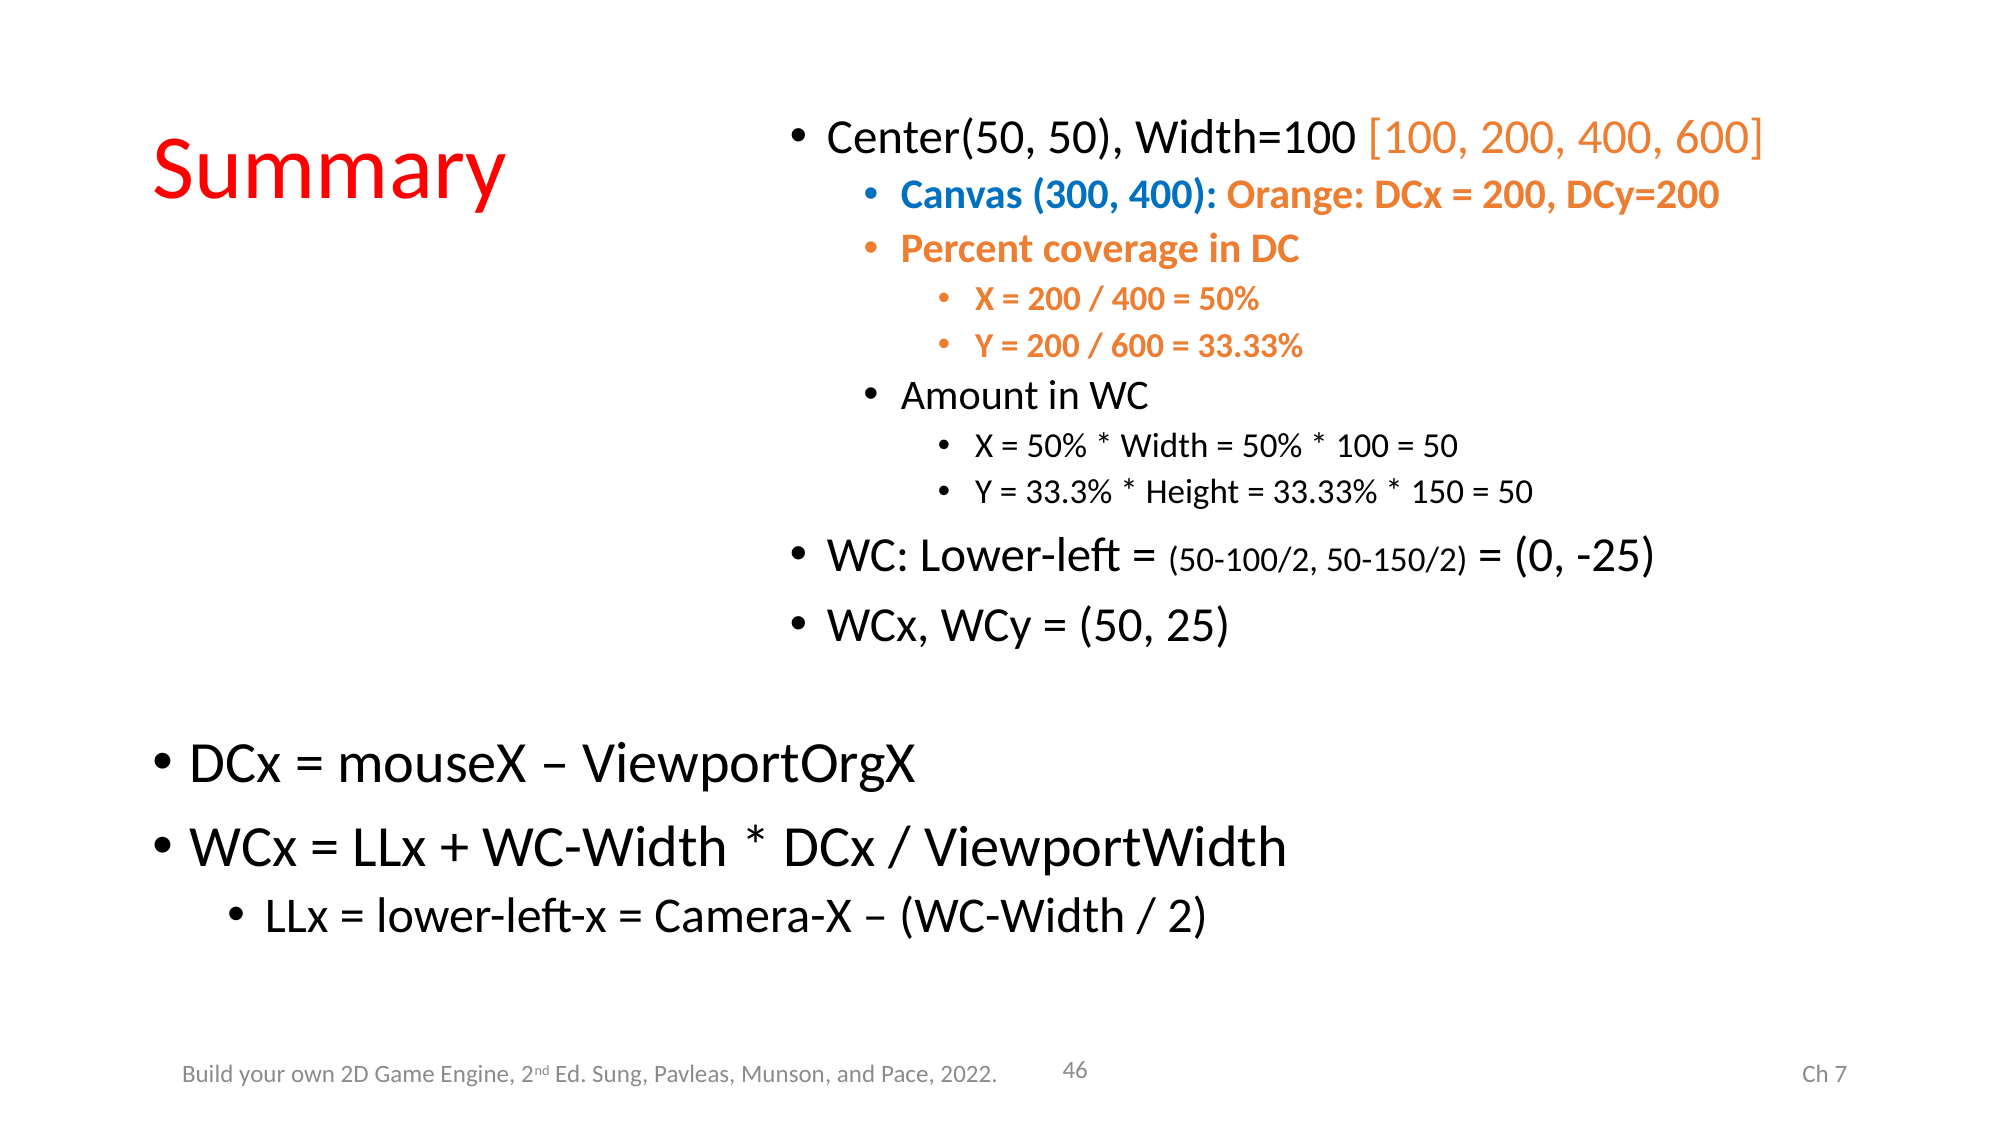

# Summary
Center(50, 50), Width=100 [100, 200, 400, 600]
Canvas (300, 400): Orange: DCx = 200, DCy=200
Percent coverage in DC
X = 200 / 400 = 50%
Y = 200 / 600 = 33.33%
Amount in WC
X = 50% * Width = 50% * 100 = 50
Y = 33.3% * Height = 33.33% * 150 = 50
WC: Lower-left = (50-100/2, 50-150/2) = (0, -25)
WCx, WCy = (50, 25)

DCx = mouseX – ViewportOrgX
WCx = LLx + WC-Width * DCx / ViewportWidth
LLx = lower-left-x = Camera-X – (WC-Width / 2)